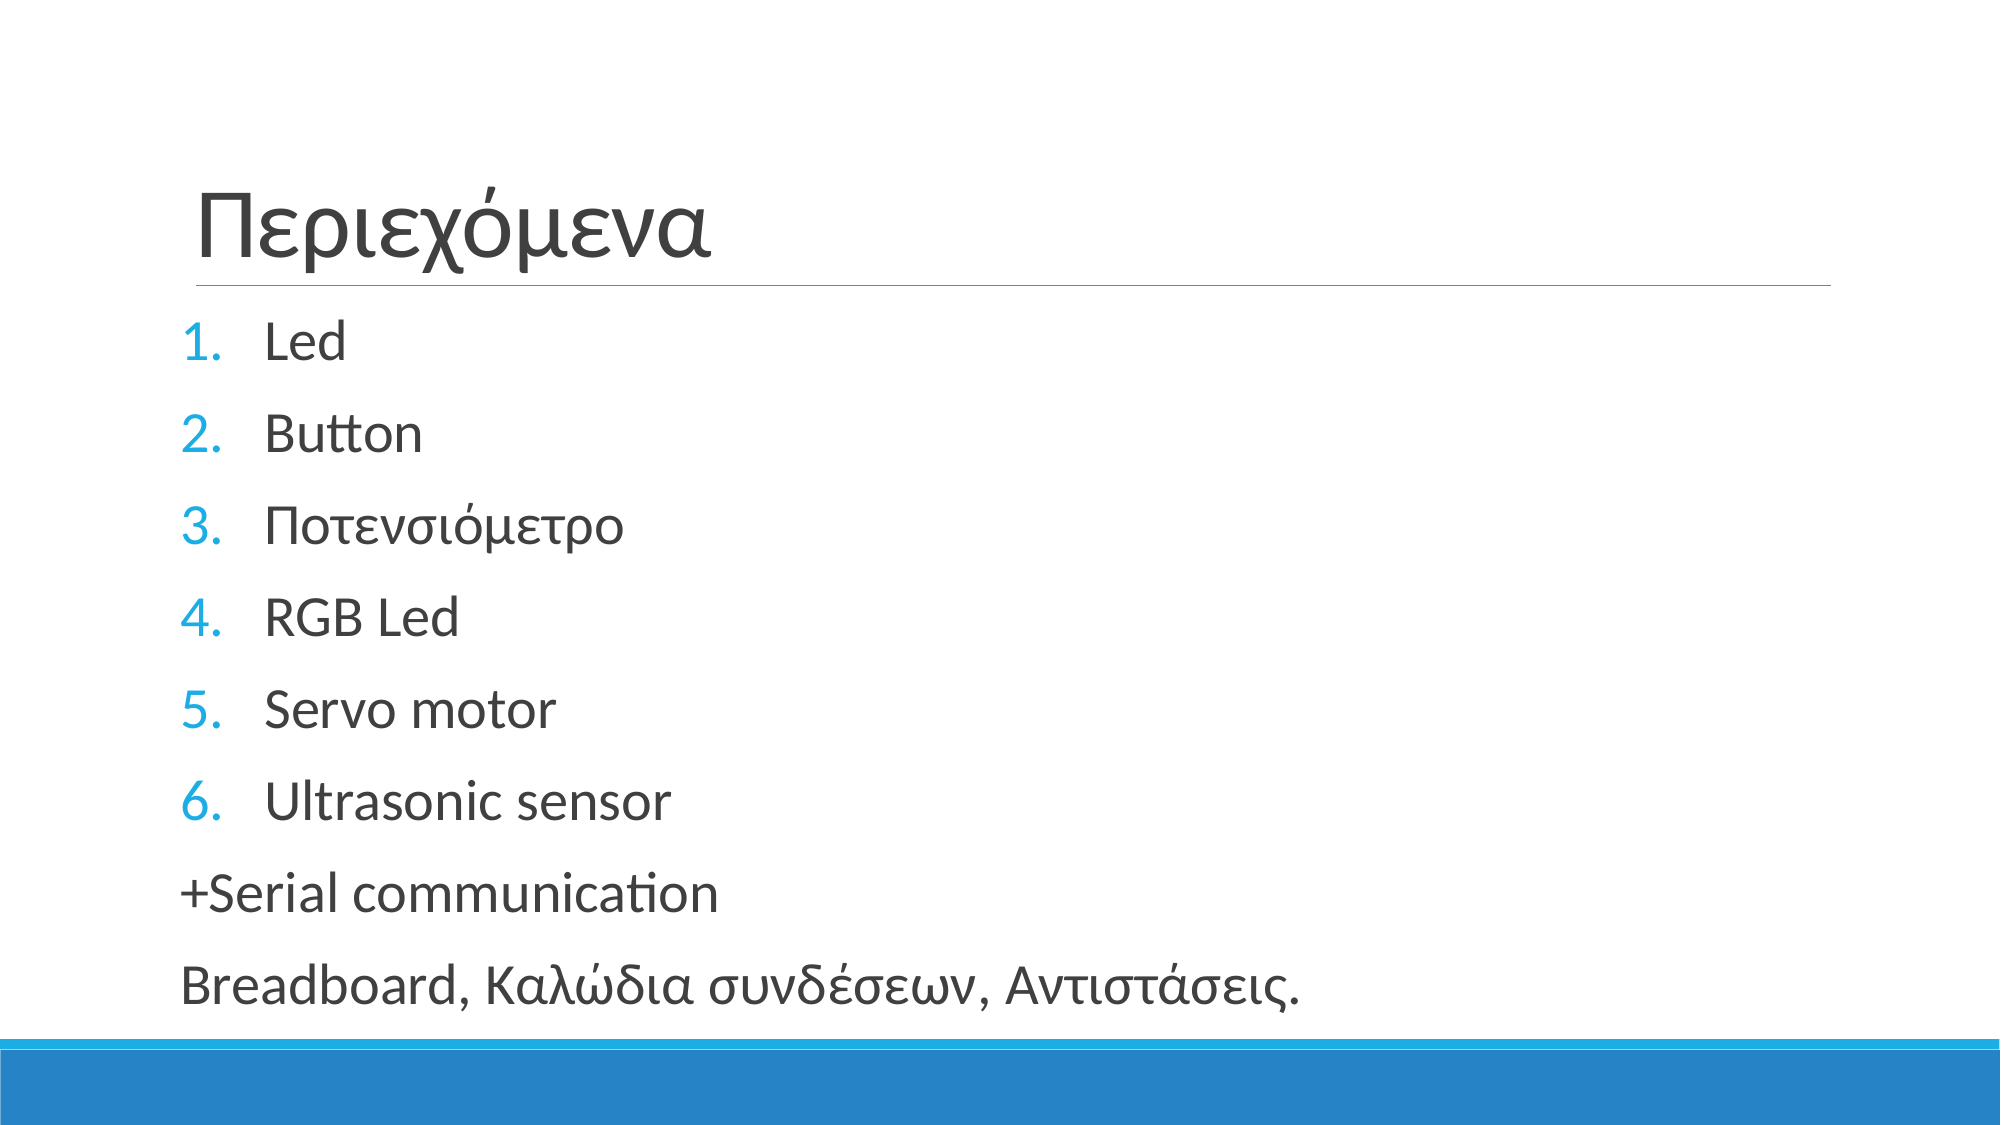

# Περιεχόμενα
Led
Button
Ποτενσιόμετρο
RGB Led
Servo motor
Ultrasonic sensor
+Serial communication
Breadboard, Καλώδια συνδέσεων, Αντιστάσεις.